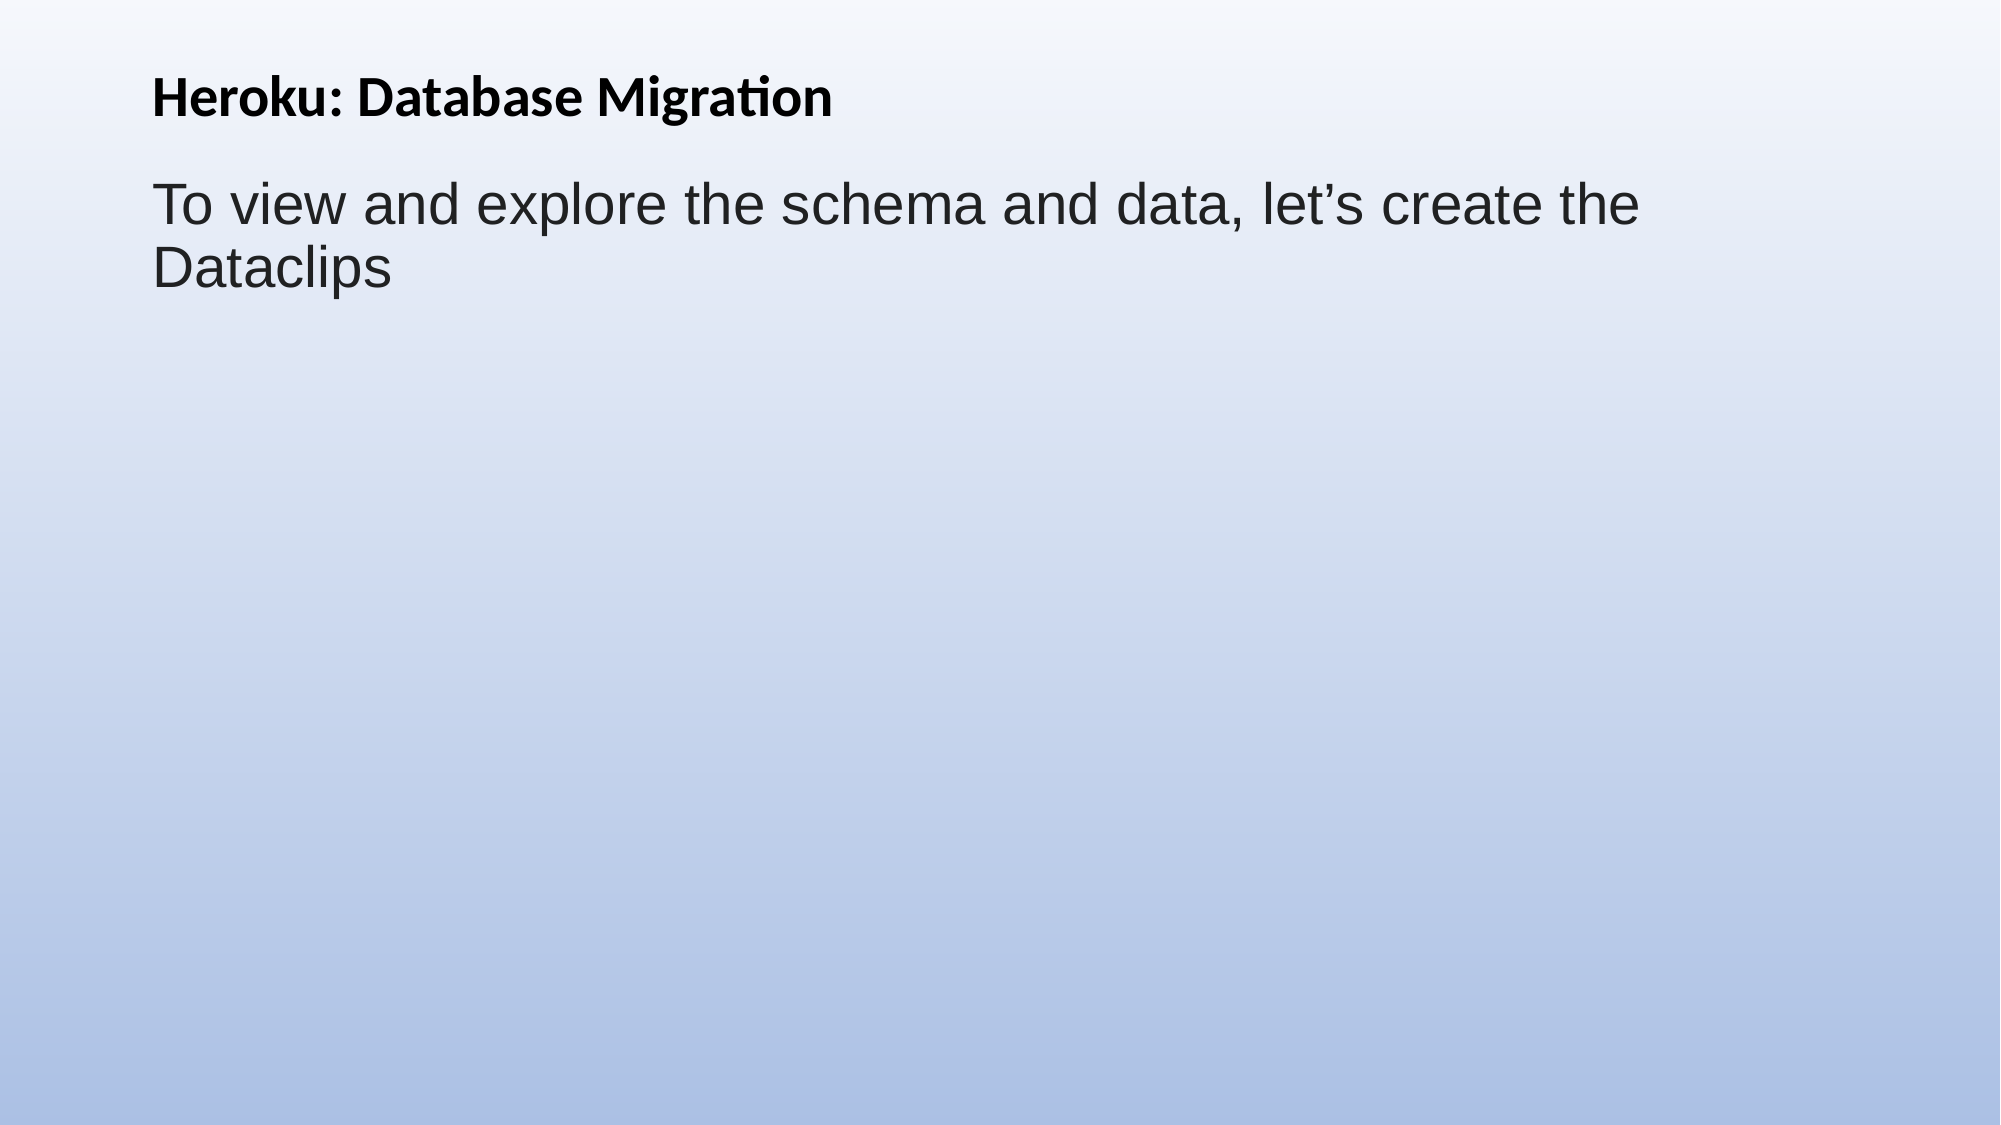

# Heroku: Database Migration
To view and explore the schema and data, let’s create the Dataclips